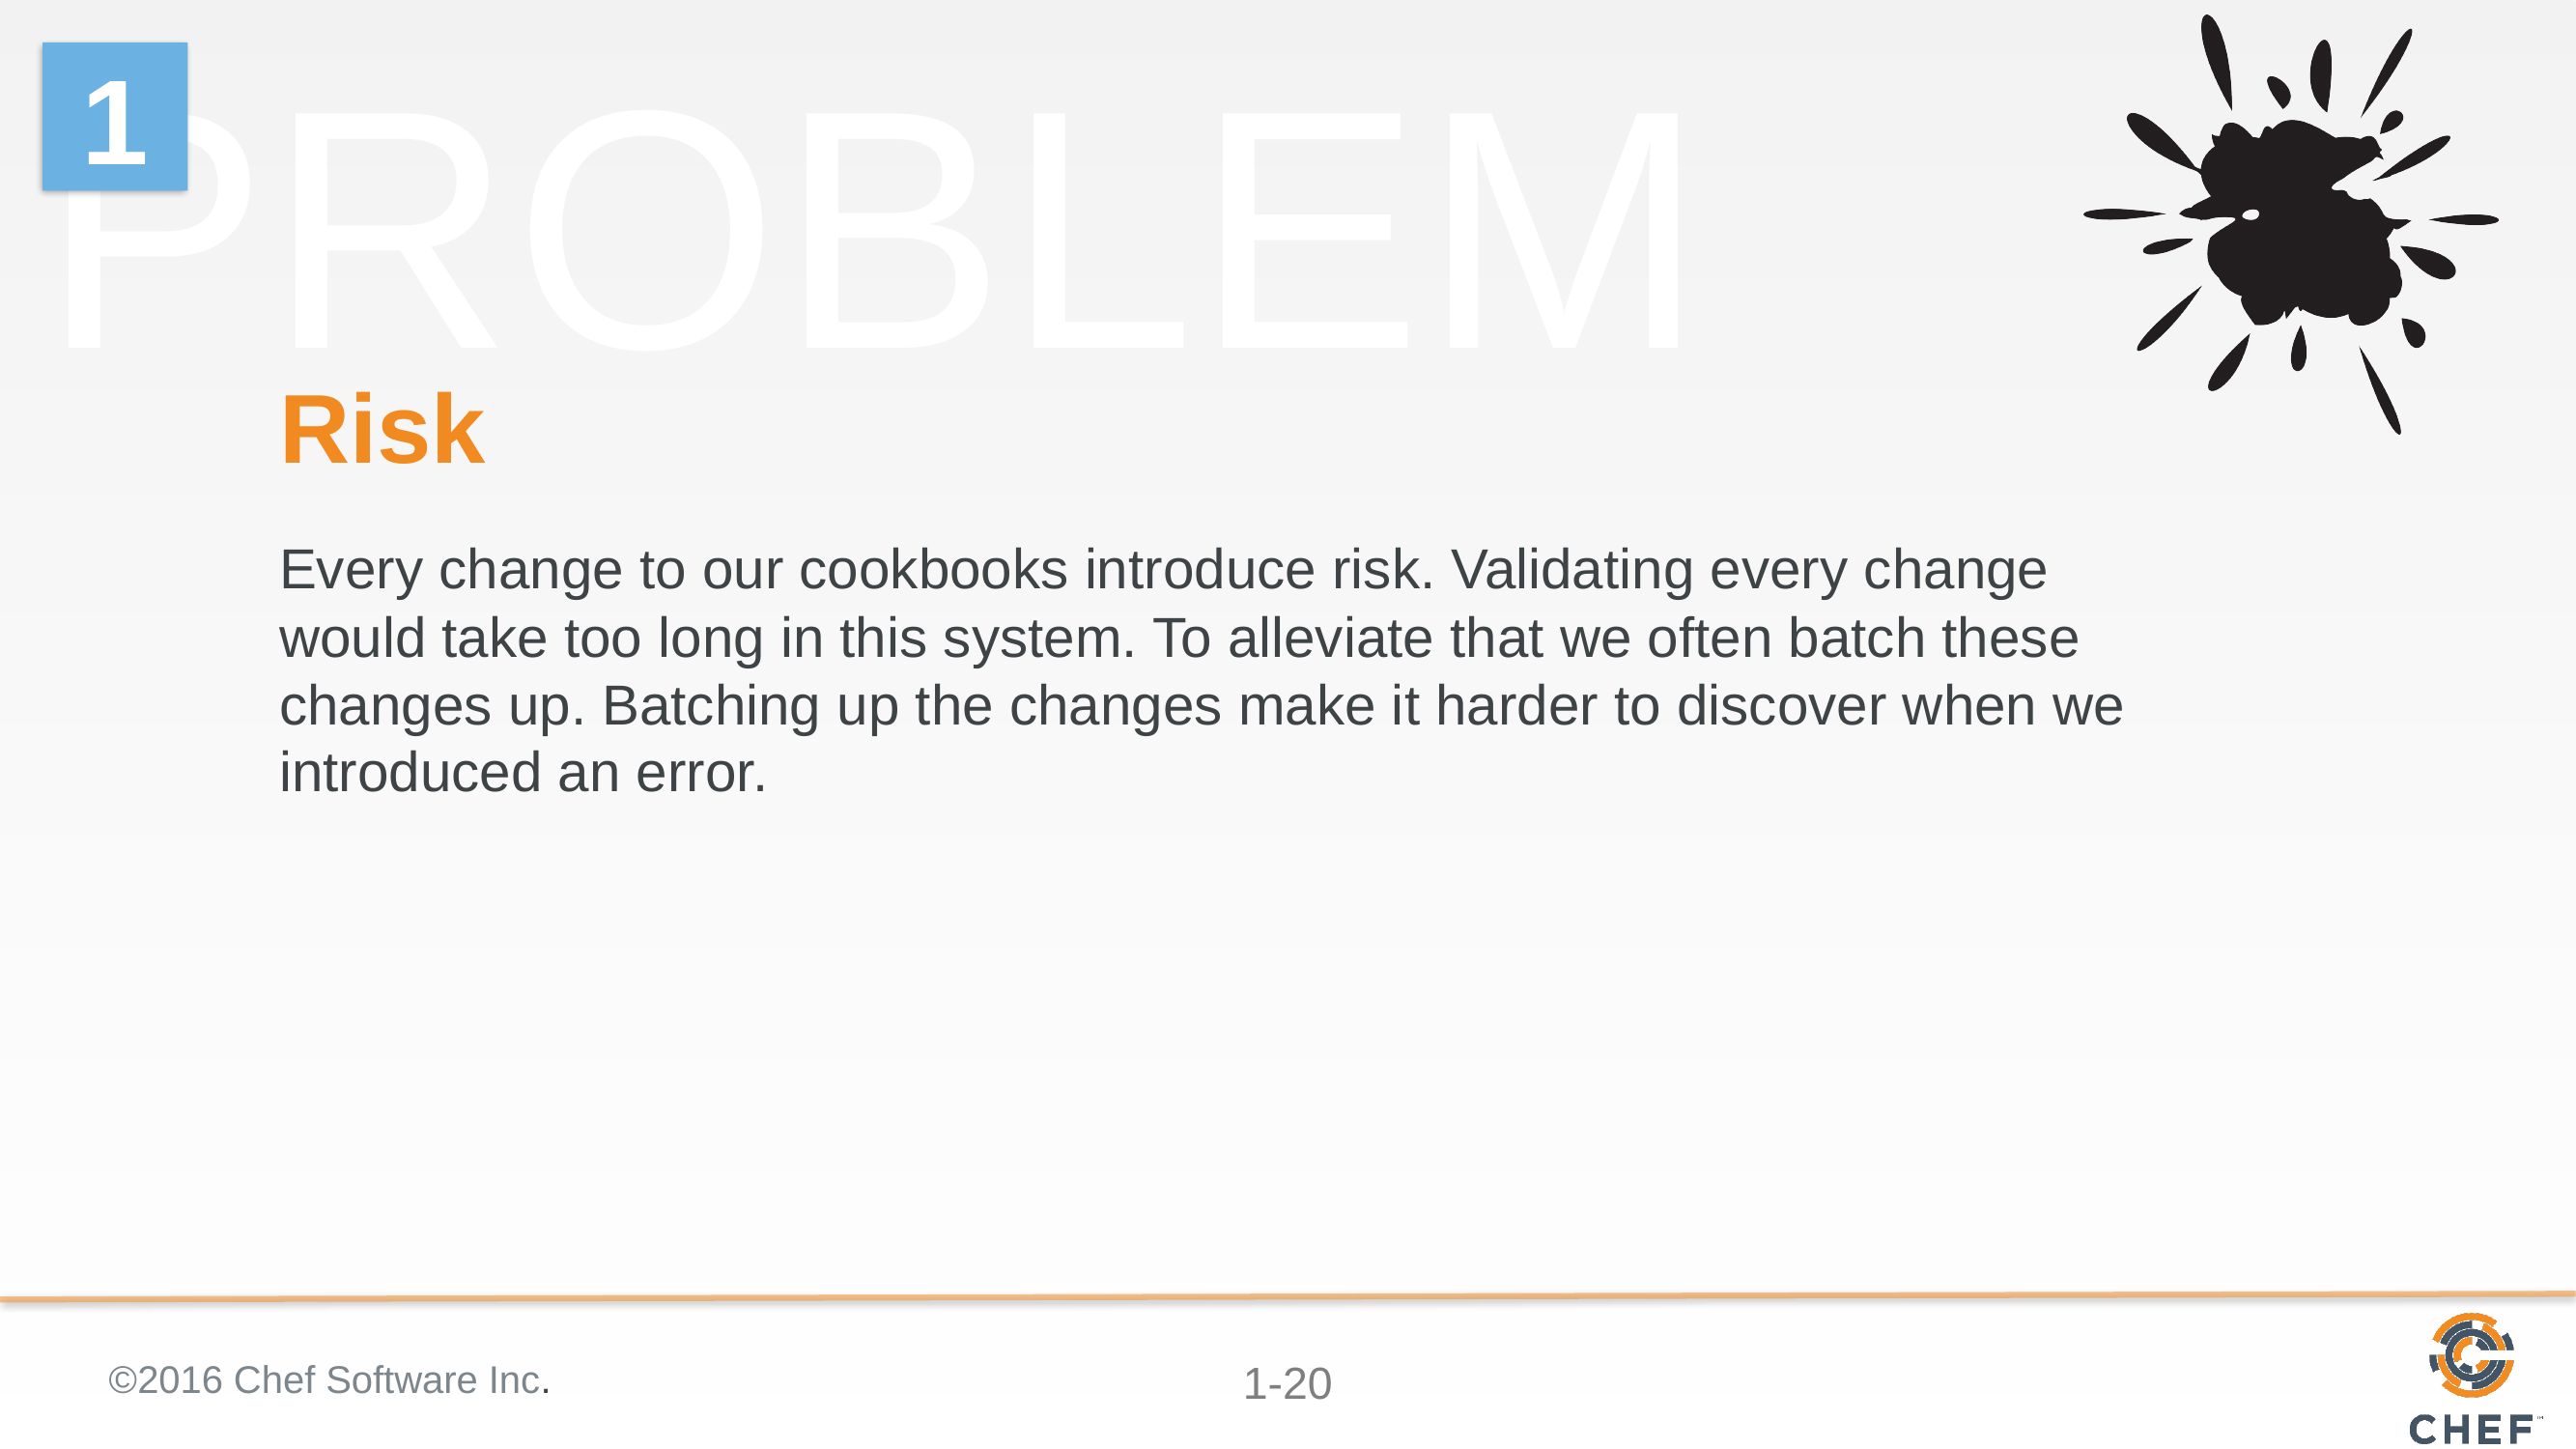

1
# Risk
Every change to our cookbooks introduce risk. Validating every change would take too long in this system. To alleviate that we often batch these changes up. Batching up the changes make it harder to discover when we introduced an error.